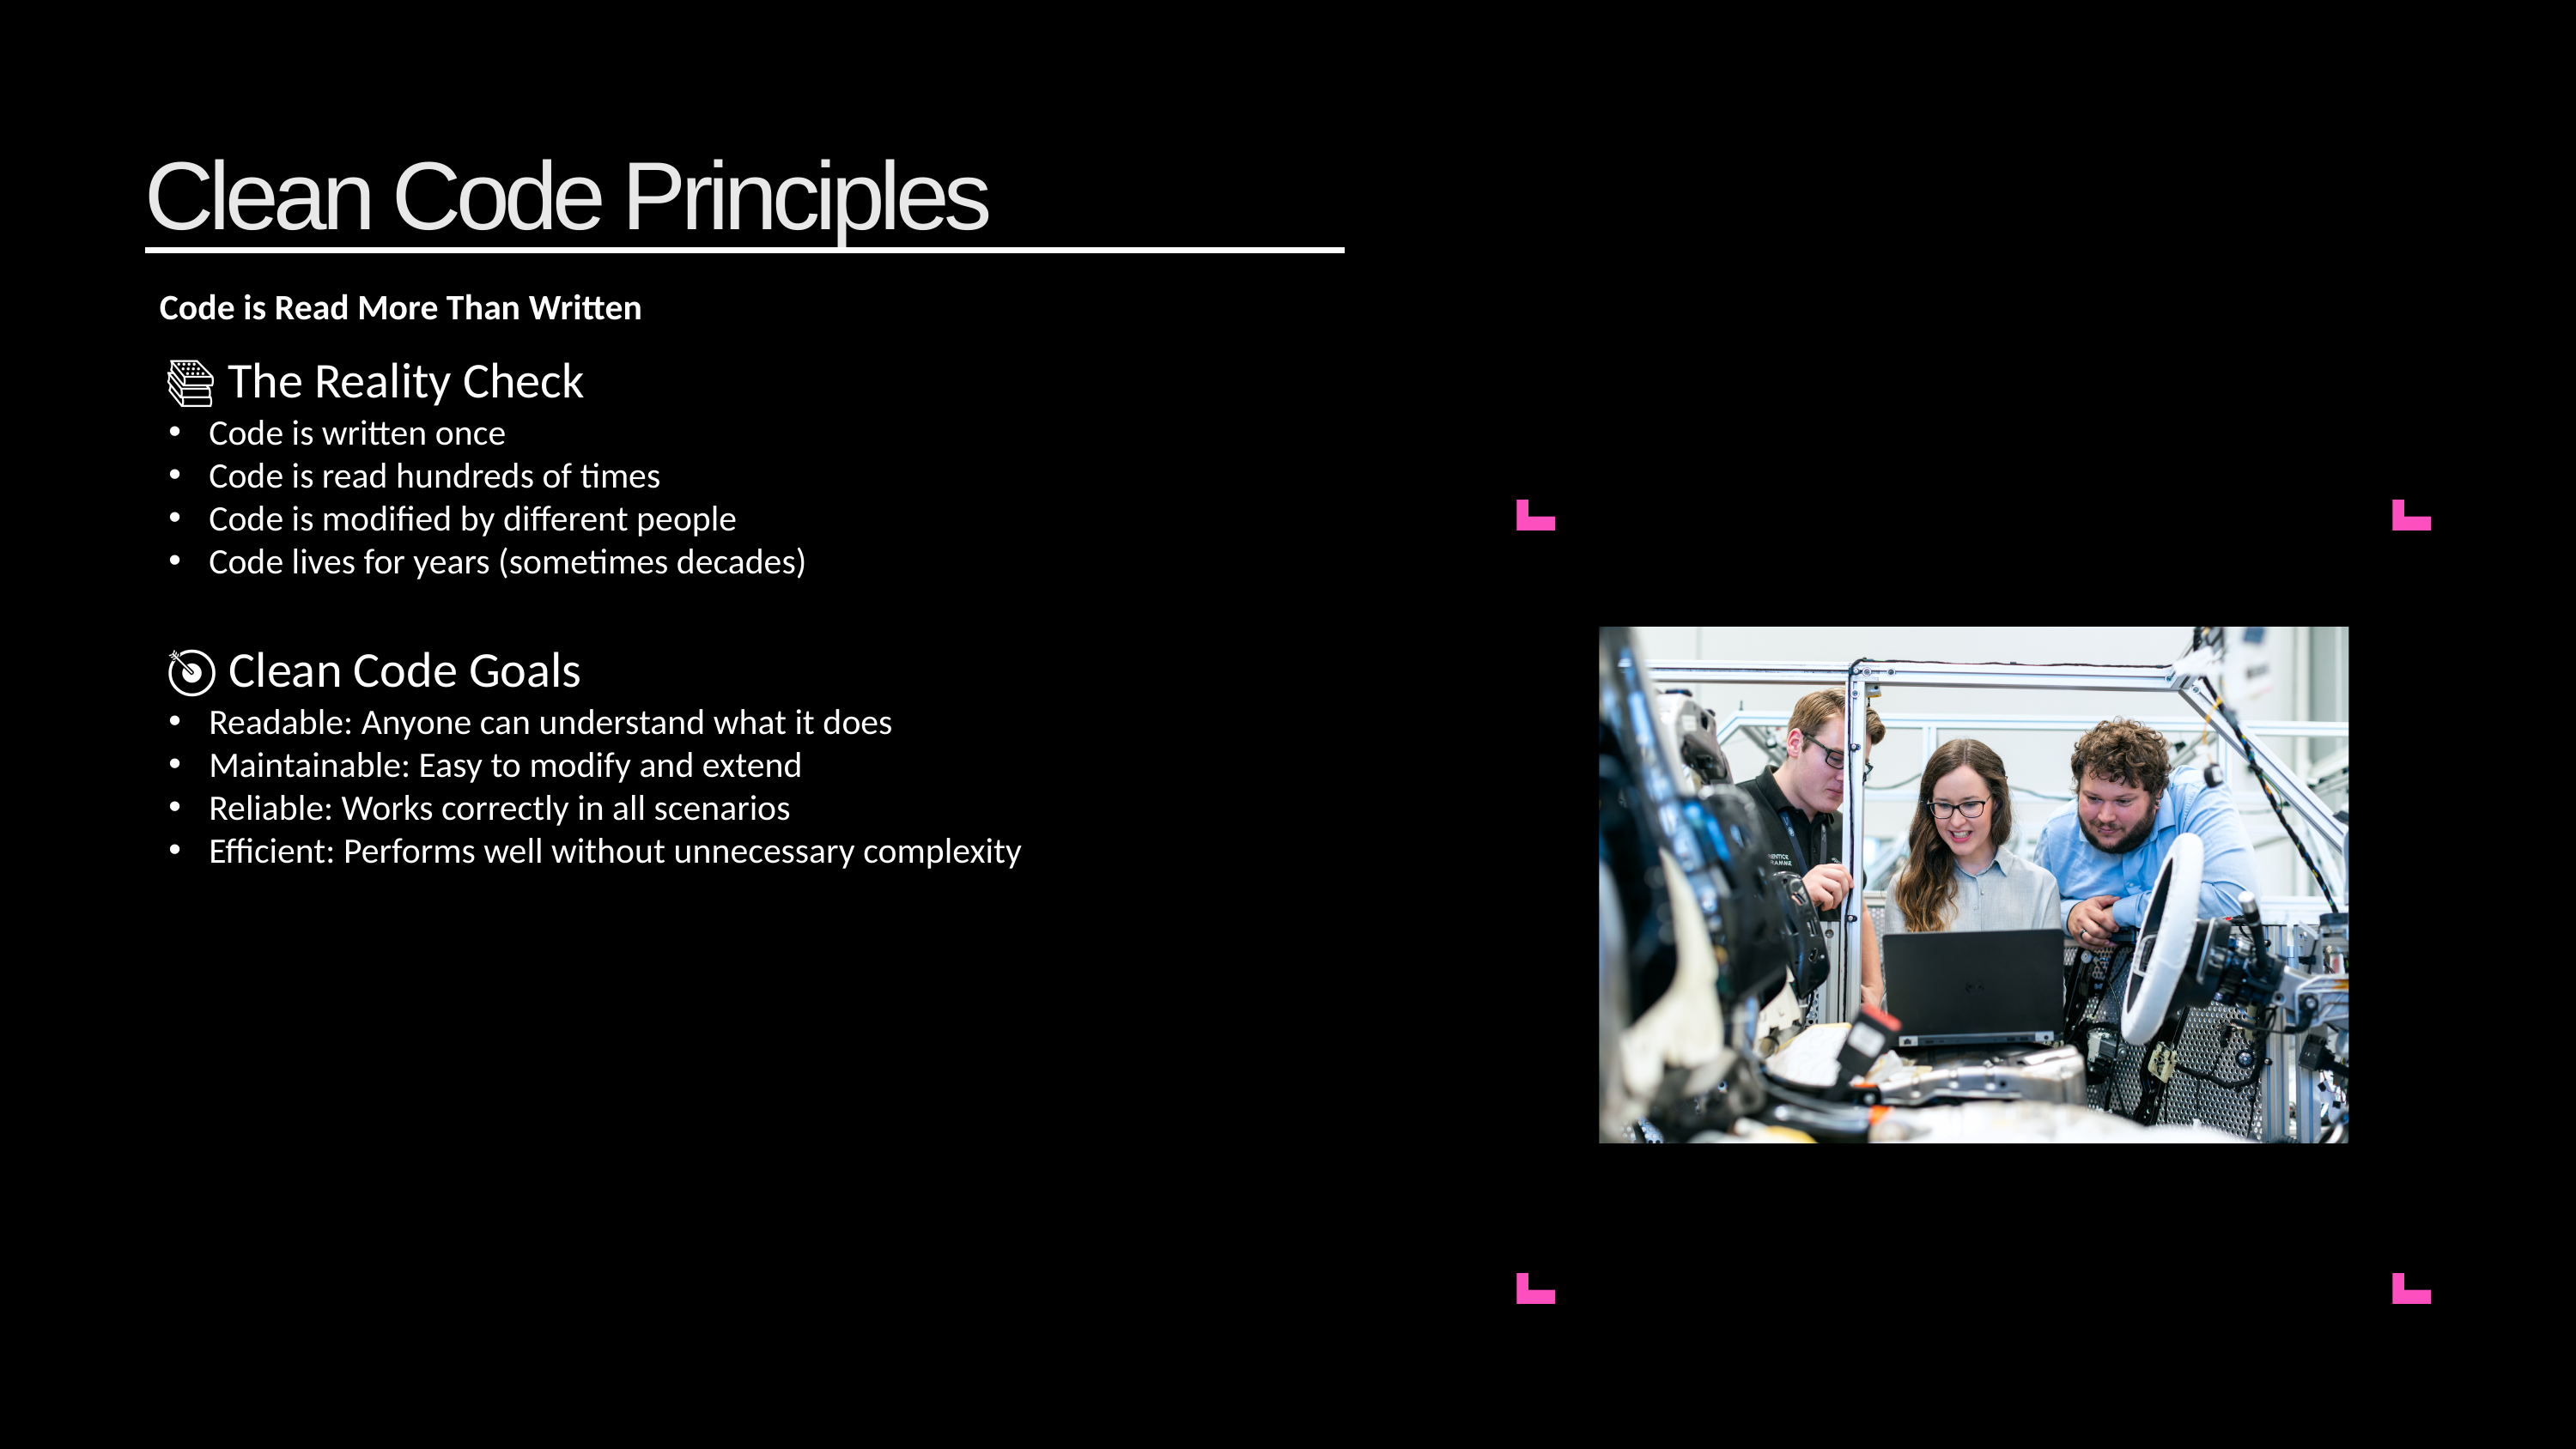

Clean Code Principles

Code is Read More Than Written
📚 The Reality Check
Code is written once
Code is read hundreds of times
Code is modified by different people
Code lives for years (sometimes decades)

🎯 Clean Code Goals
Readable: Anyone can understand what it does
Maintainable: Easy to modify and extend
Reliable: Works correctly in all scenarios
Efficient: Performs well without unnecessary complexity